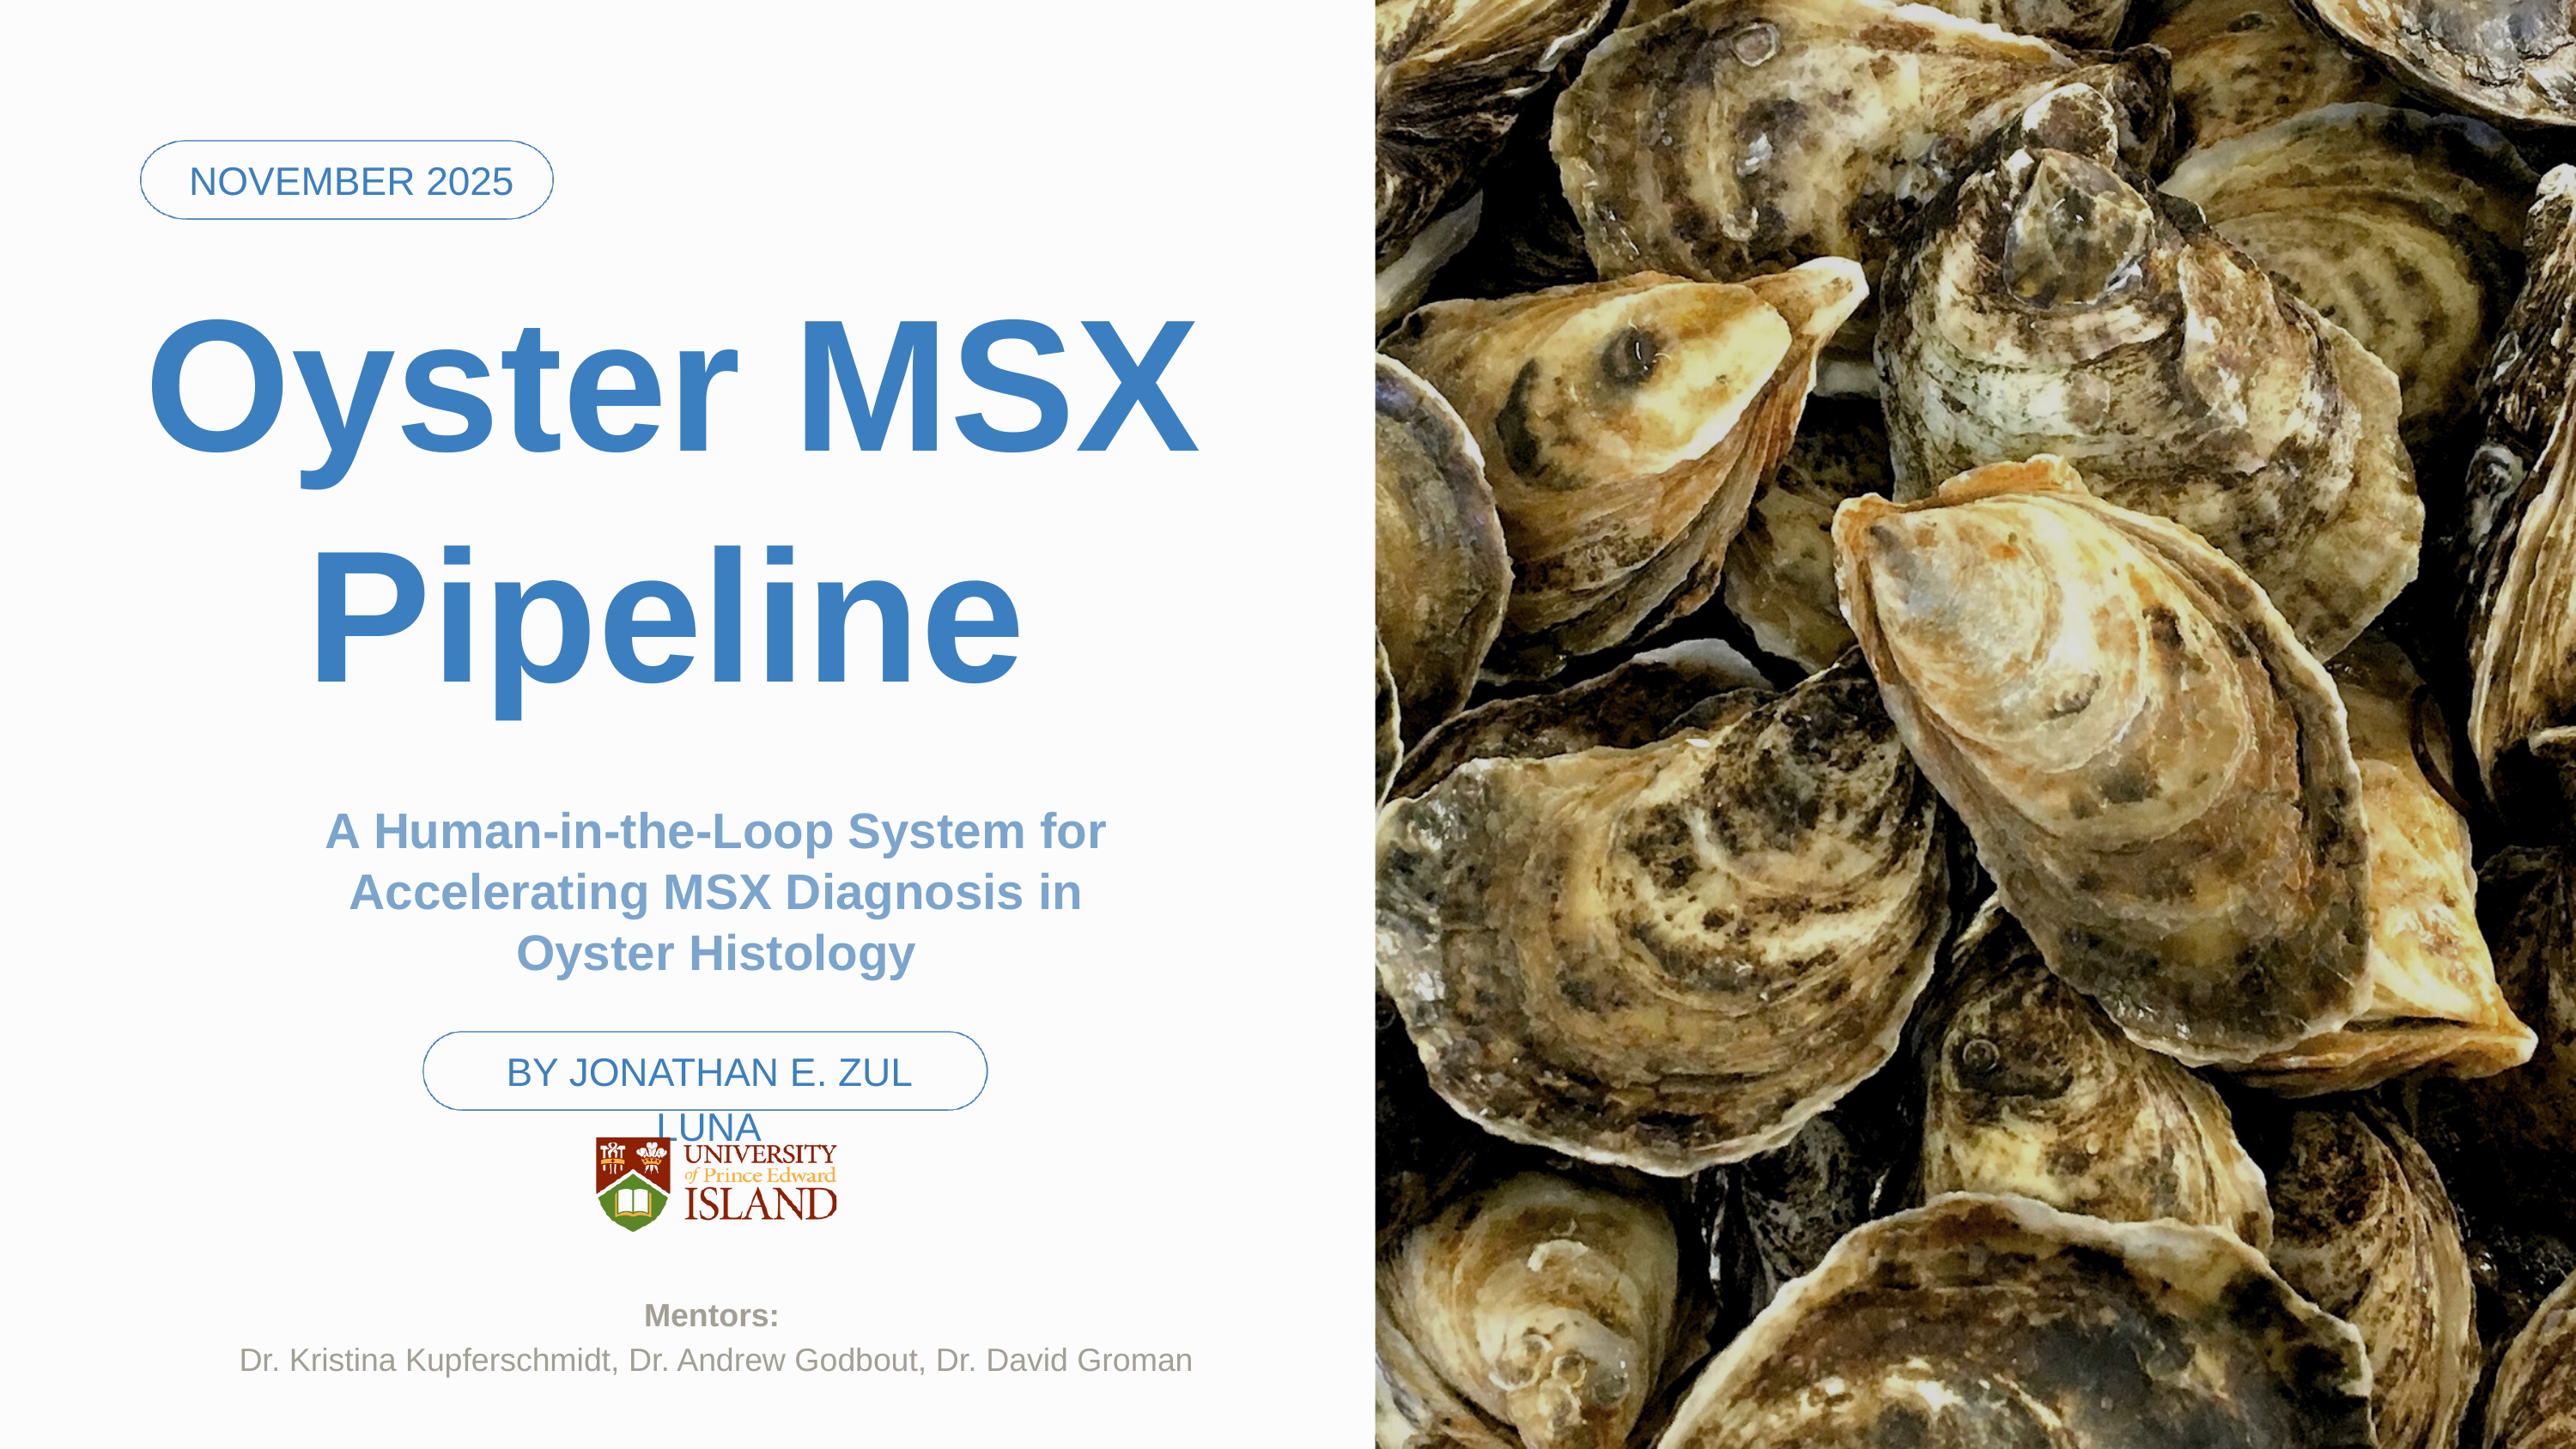

NOVEMBER 2025
Oyster MSX
Pipeline
A Human-in-the-Loop System for Accelerating MSX Diagnosis in Oyster Histology

BY JONATHAN E. ZUL LUNA

Mentors:
Dr. Kristina Kupferschmidt, Dr. Andrew Godbout, Dr. David Groman